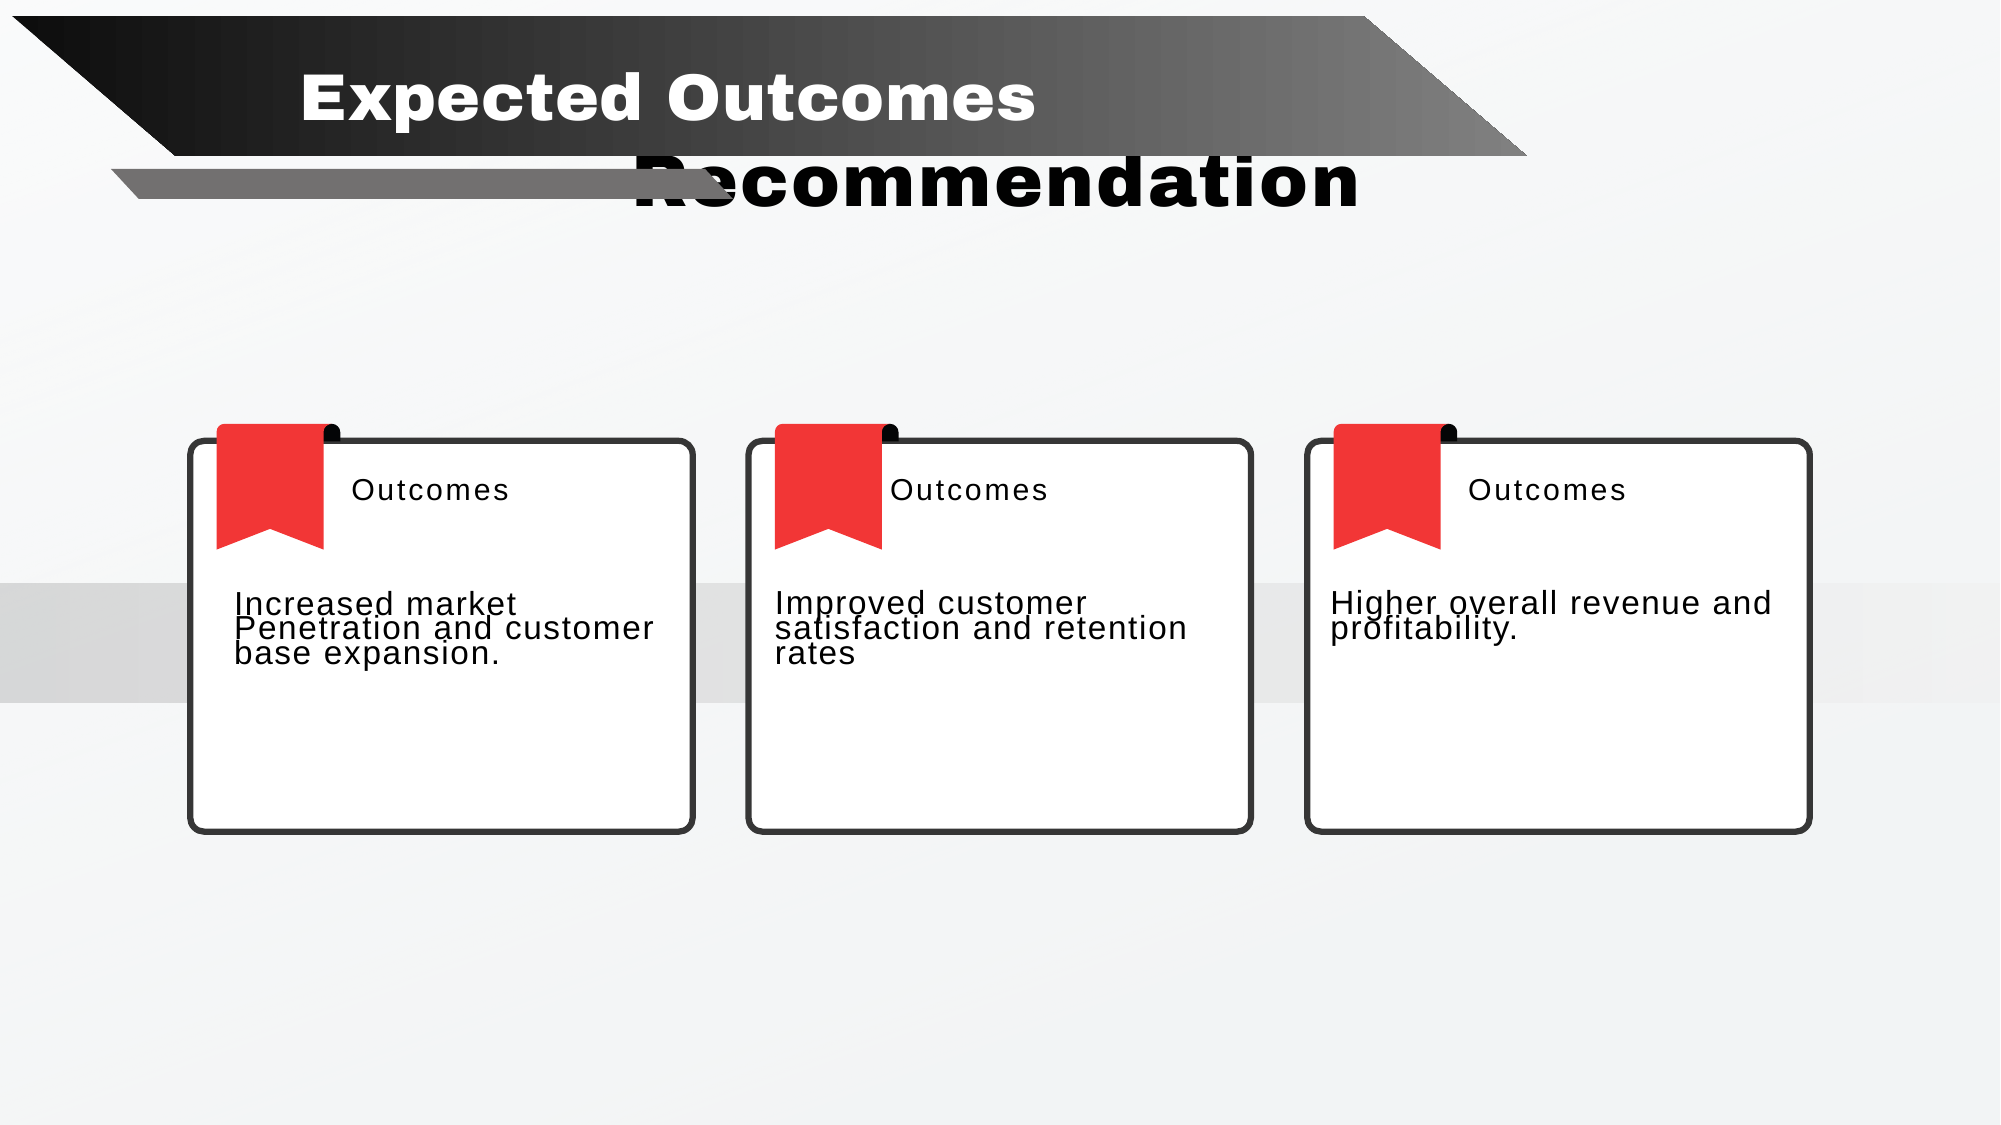

Strategic Recommendation
Expected Outcomes

Outcomes
Outcomes
Outcomes
Improved customer satisfaction and retention rates
Higher overall revenue and profitability.
Increased market Penetration and customer base expansion.